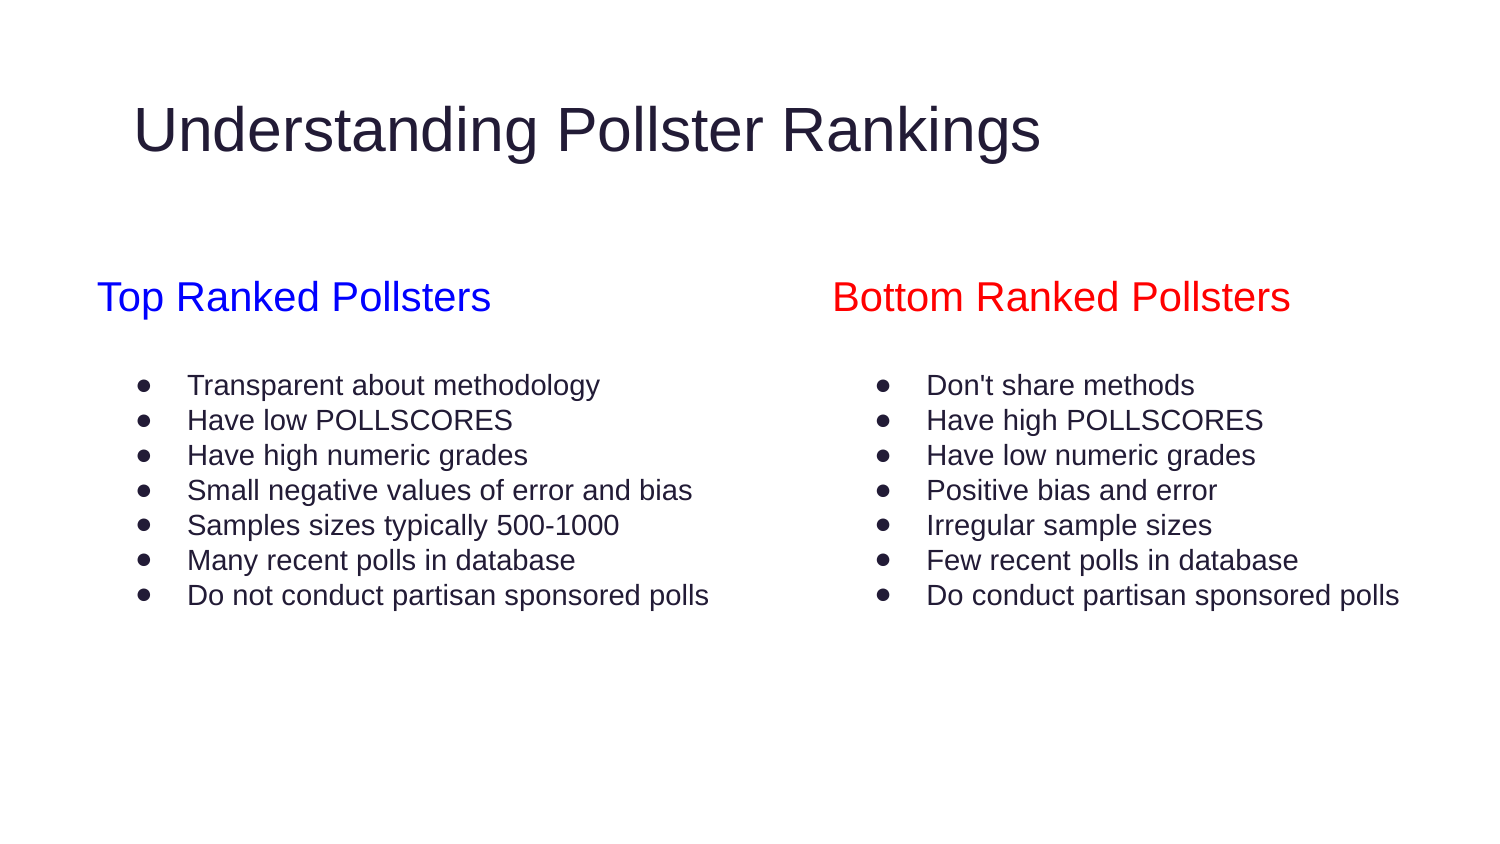

# Understanding Pollster Rankings
Top Ranked Pollsters
Bottom Ranked Pollsters
Transparent about methodology
Have low POLLSCORES
Have high numeric grades
Small negative values of error and bias
Samples sizes typically 500-1000
Many recent polls in database
Do not conduct partisan sponsored polls
Don't share methods
Have high POLLSCORES
Have low numeric grades
Positive bias and error
Irregular sample sizes
Few recent polls in database
Do conduct partisan sponsored polls